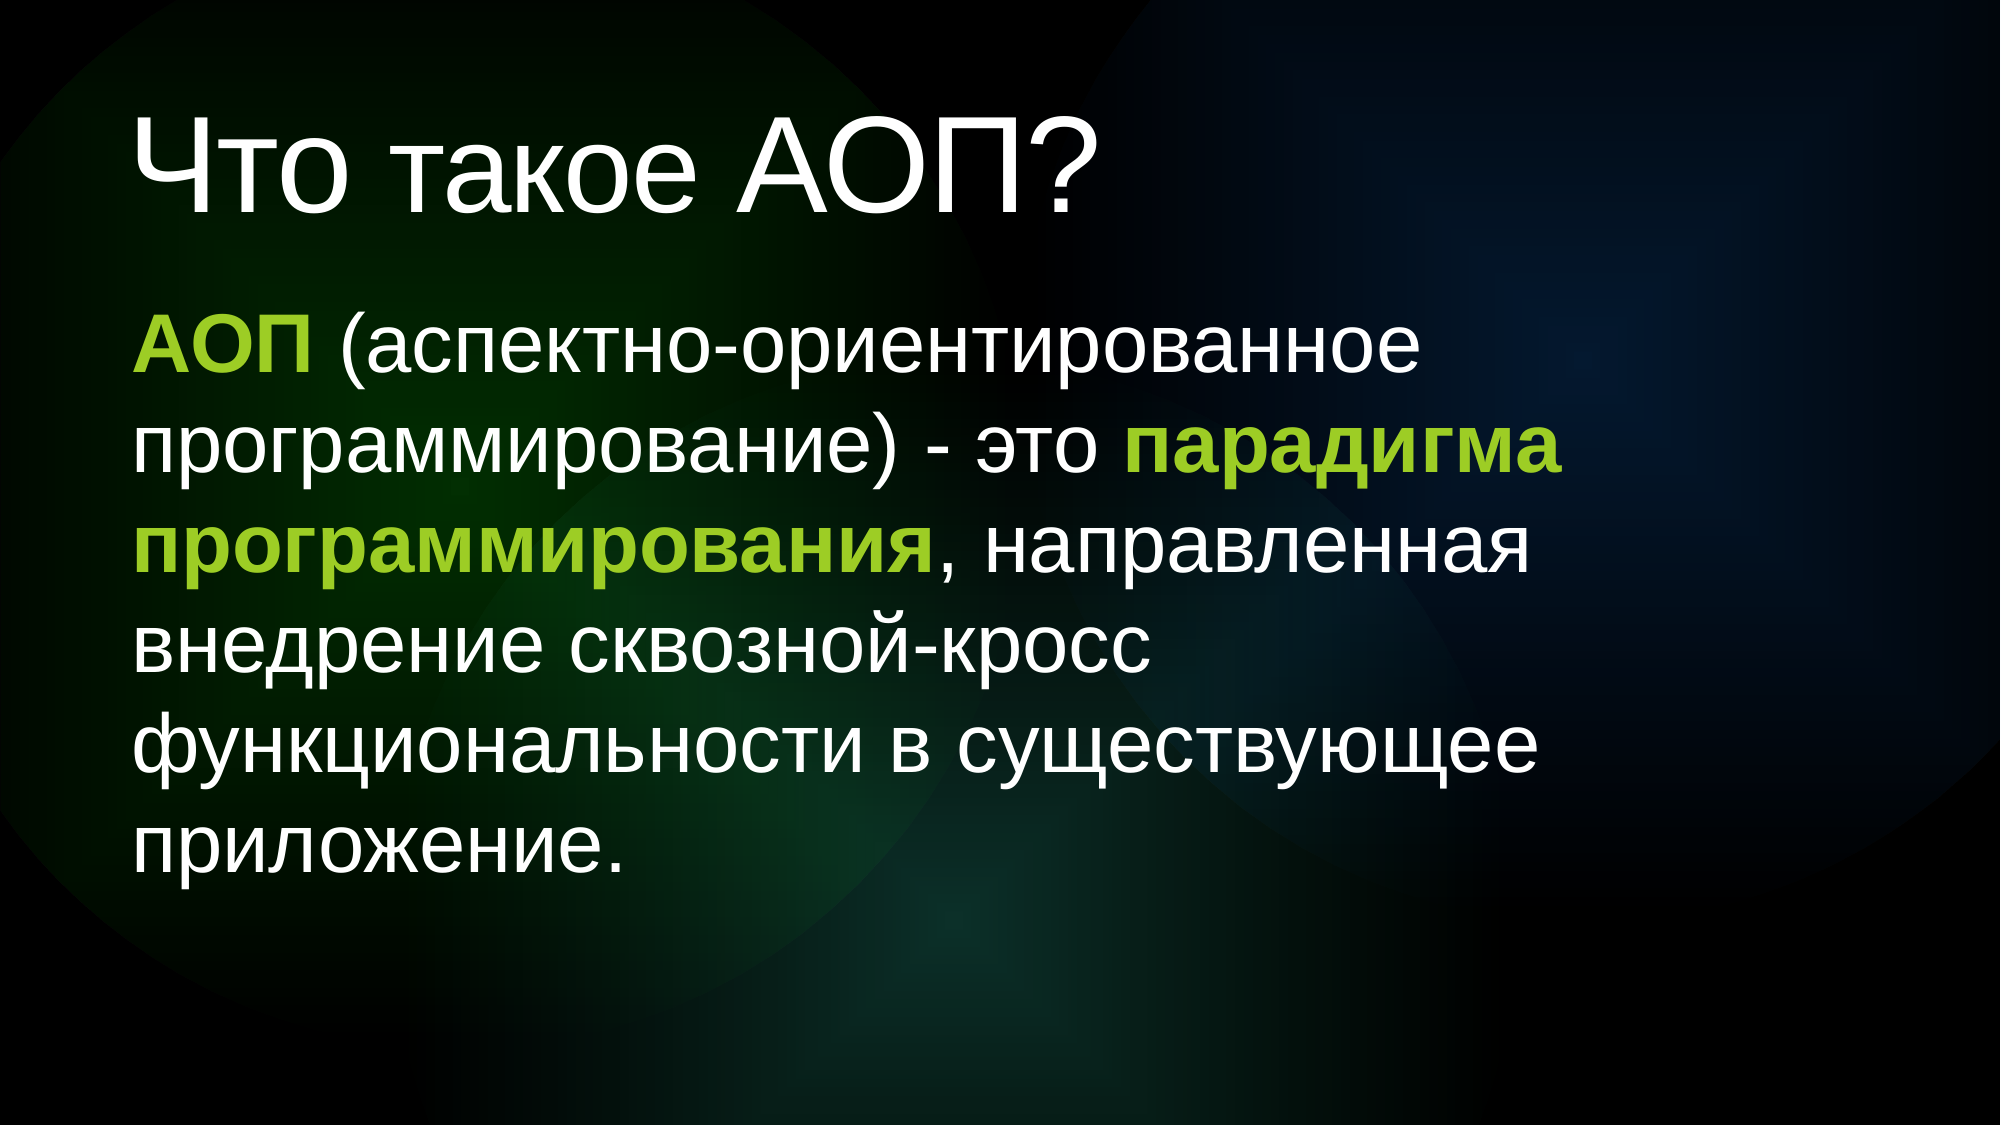

Что такое АОП?
АОП (аспектно-ориентированное программирование) - это парадигма программирования, направленная внедрение сквозной-кросс функциональности в существующее приложение.